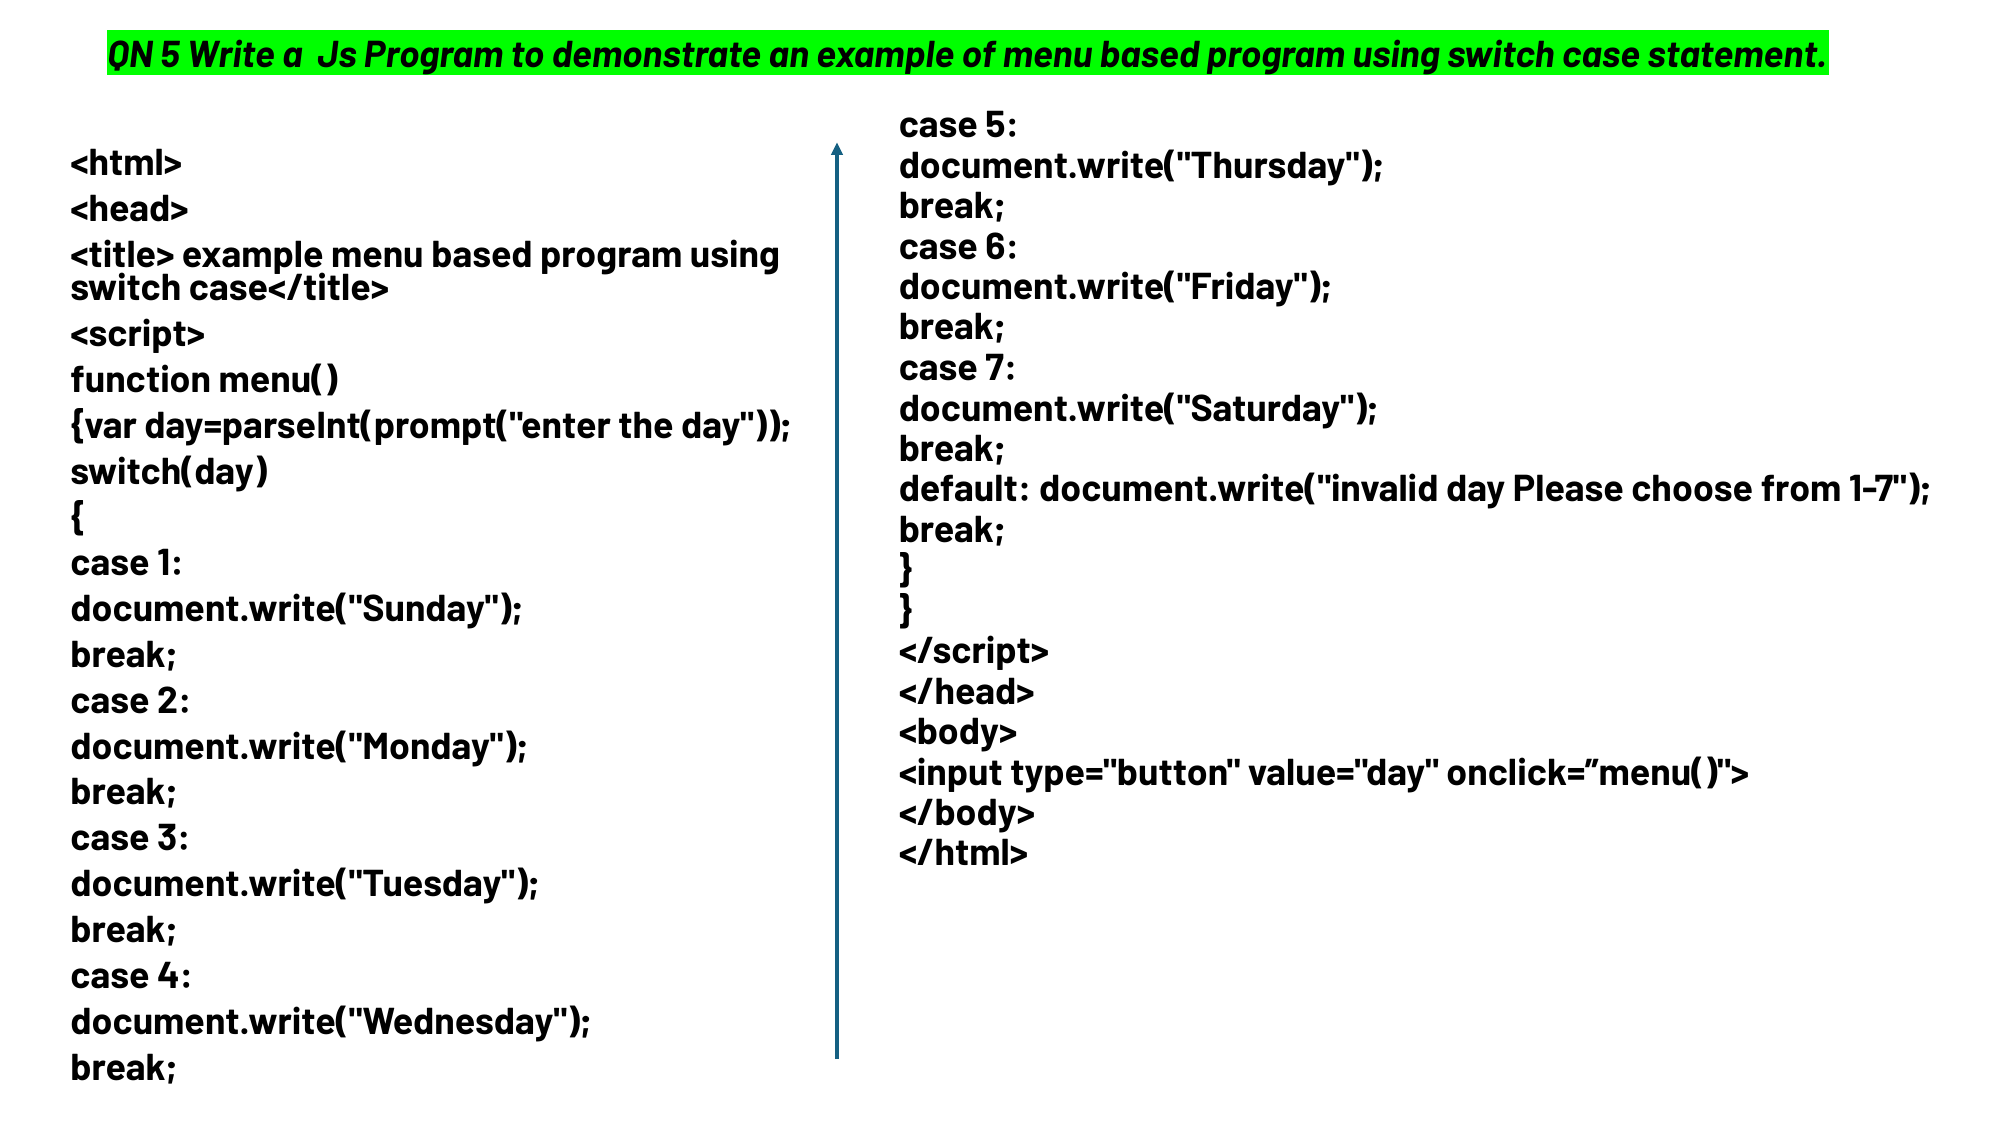

QN 5 Write a  Js Program to demonstrate an example of menu based program using switch case statement.

case 5:
document.write("Thursday");
break;
case 6:
document.write("Friday");
break;
case 7:
document.write("Saturday");
break;
default: document.write("invalid day Please choose from 1-7");
break;
}
}
</script>
</head>
<body>
<input type="button" value="day" onclick=”menu()">
</body>
</html>

<html>
<head>
<title> example menu based program using switch case</title>
<script>
function menu()
{var day=parseInt(prompt("enter the day"));
switch(day)
{
case 1:
document.write("Sunday");
break;
case 2:
document.write("Monday");
break;
case 3:
document.write("Tuesday");
break;
case 4:
document.write("Wednesday");
break;